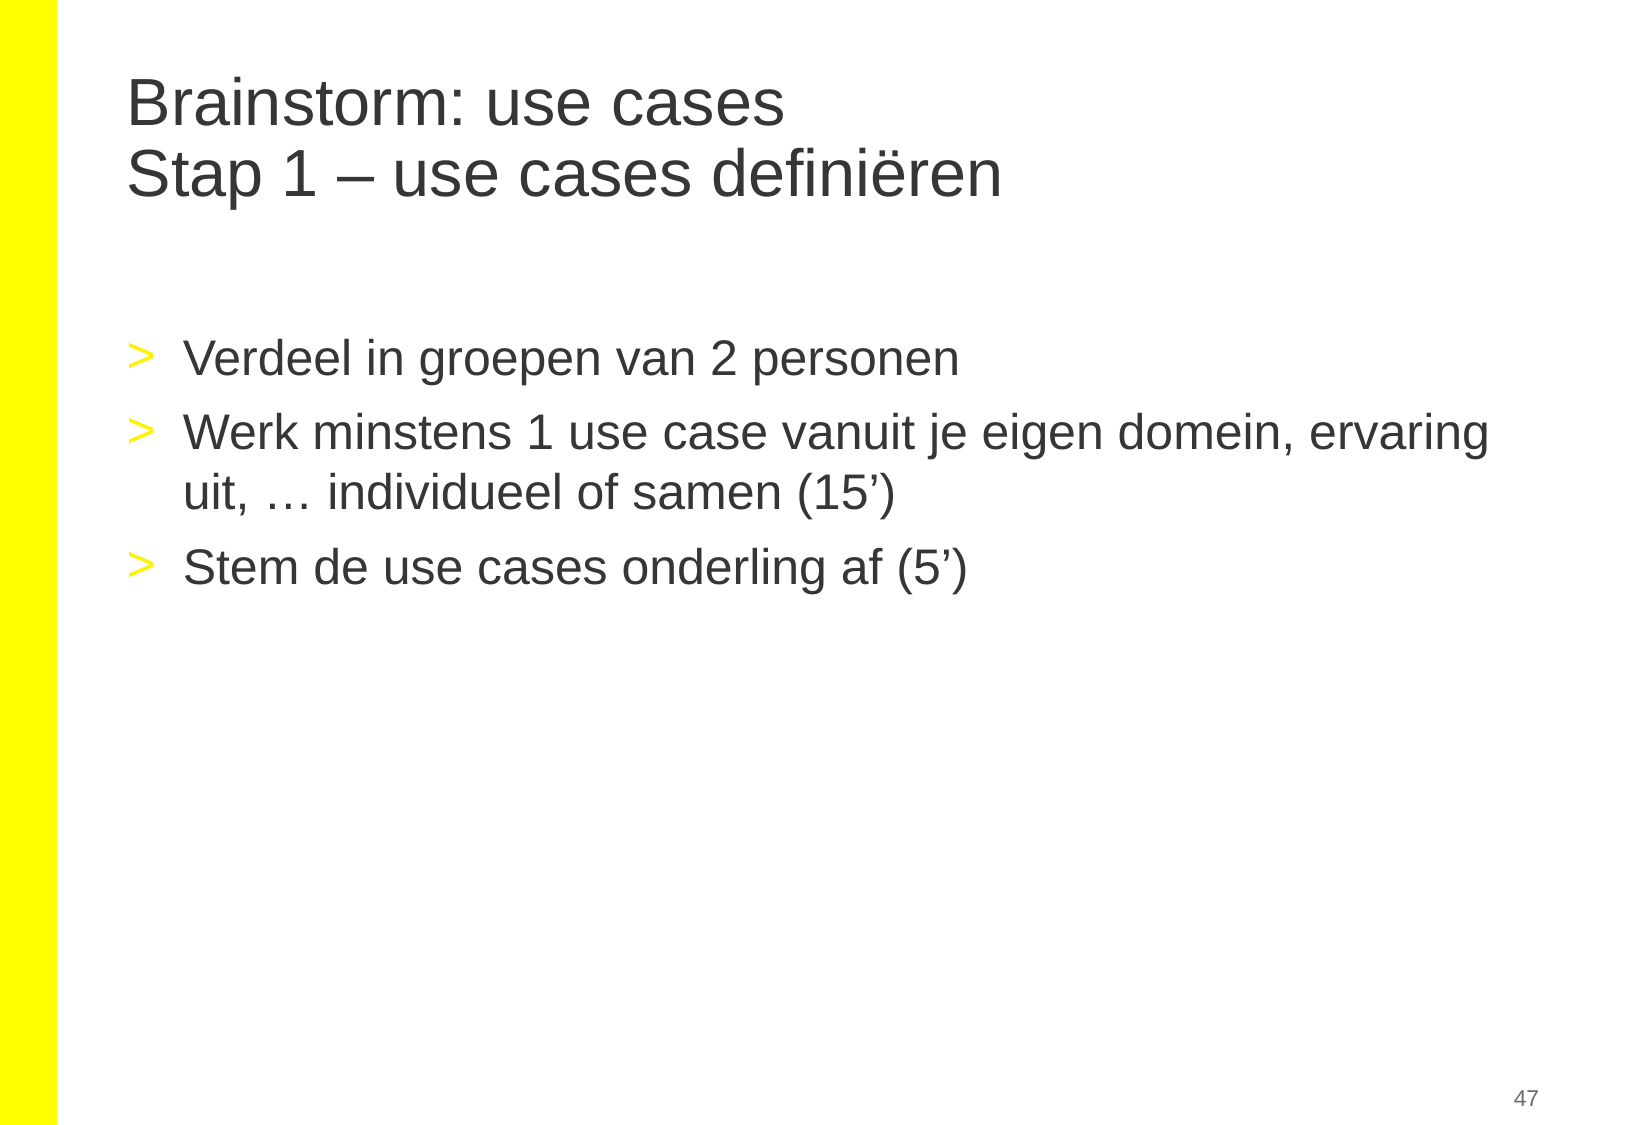

# Brainstorm: use cases Stap 1 – use cases definiëren

Verdeel in groepen van 2 personen
Werk minstens 1 use case vanuit je eigen domein, ervaring uit, … individueel of samen (15’)
Stem de use cases onderling af (5’)

47